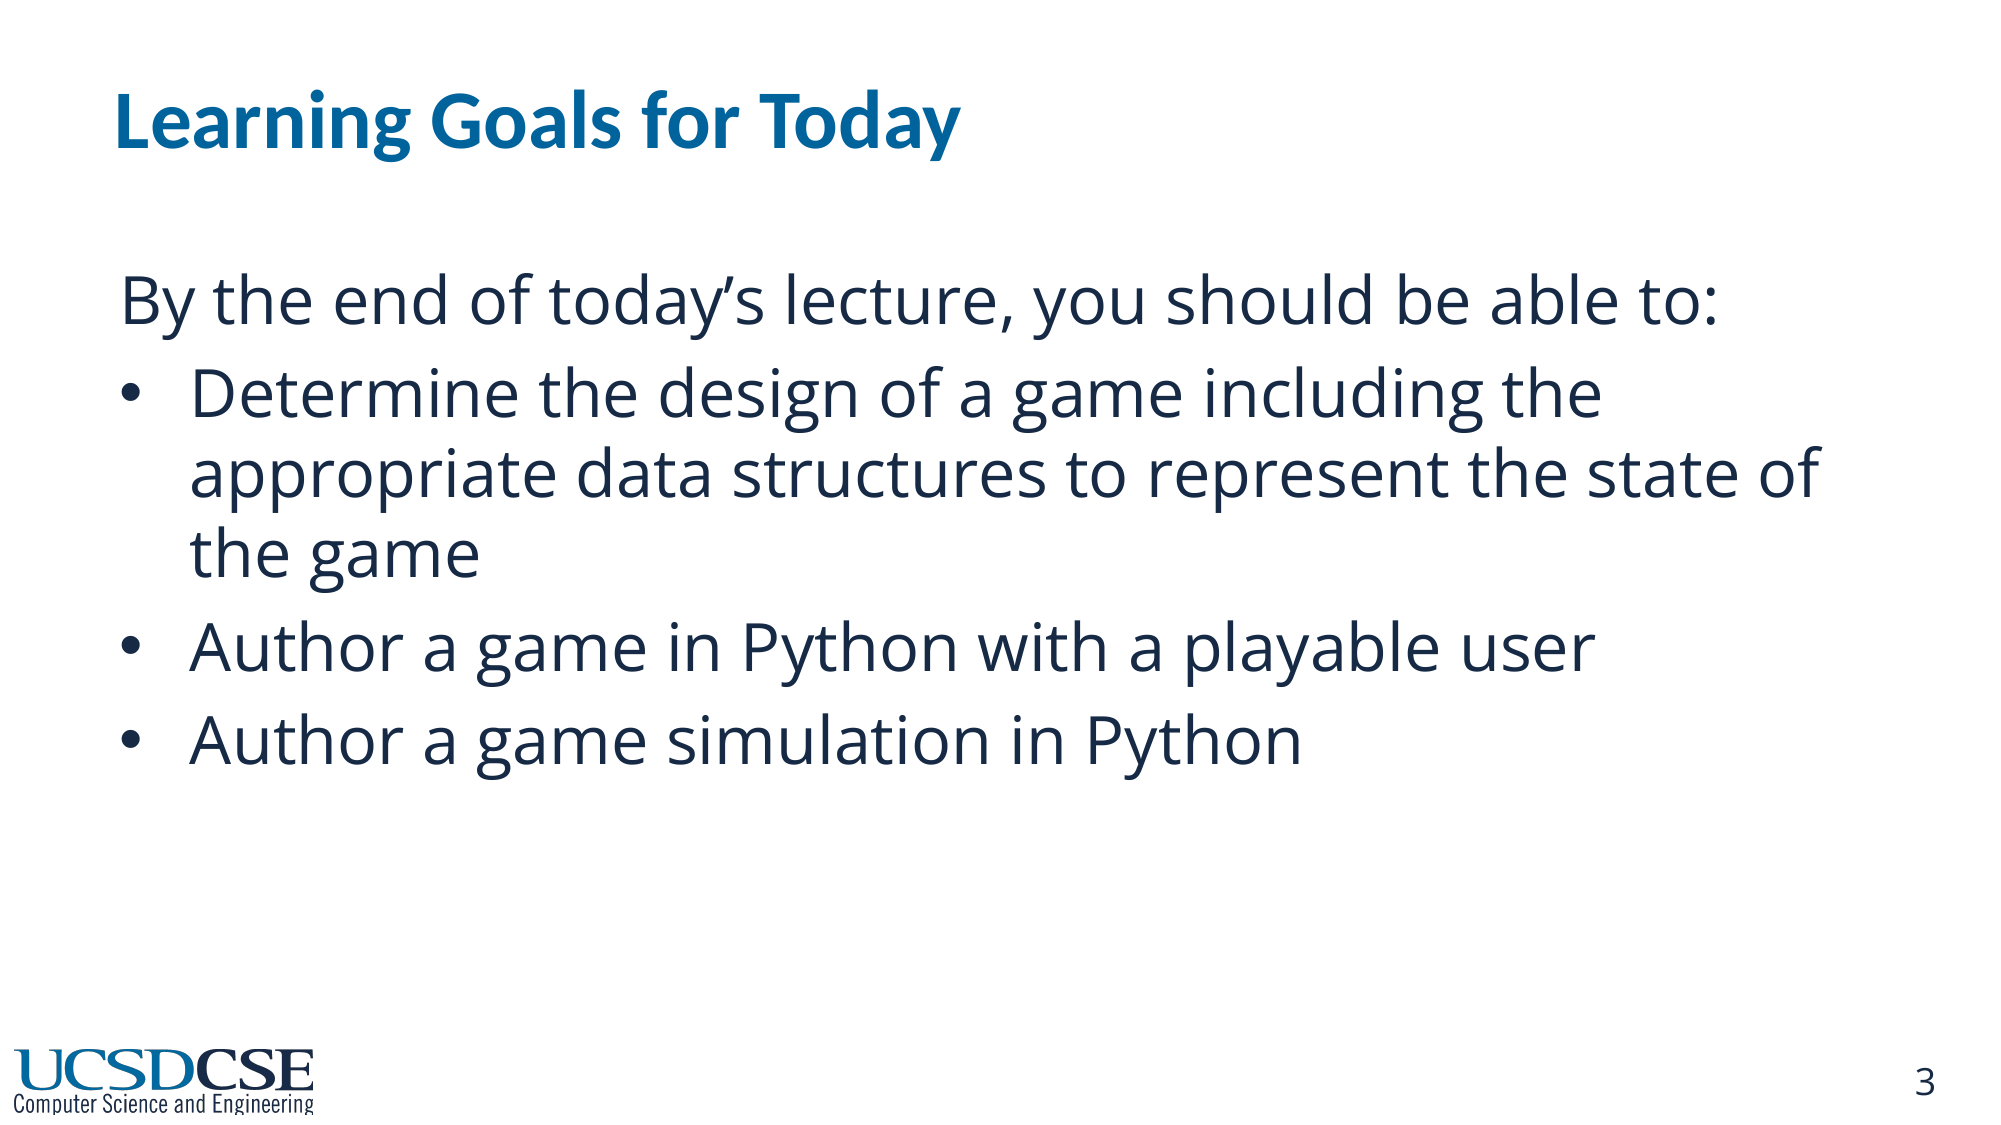

# Learning Goals for Today
By the end of today’s lecture, you should be able to:
Determine the design of a game including the appropriate data structures to represent the state of the game
Author a game in Python with a playable user
Author a game simulation in Python